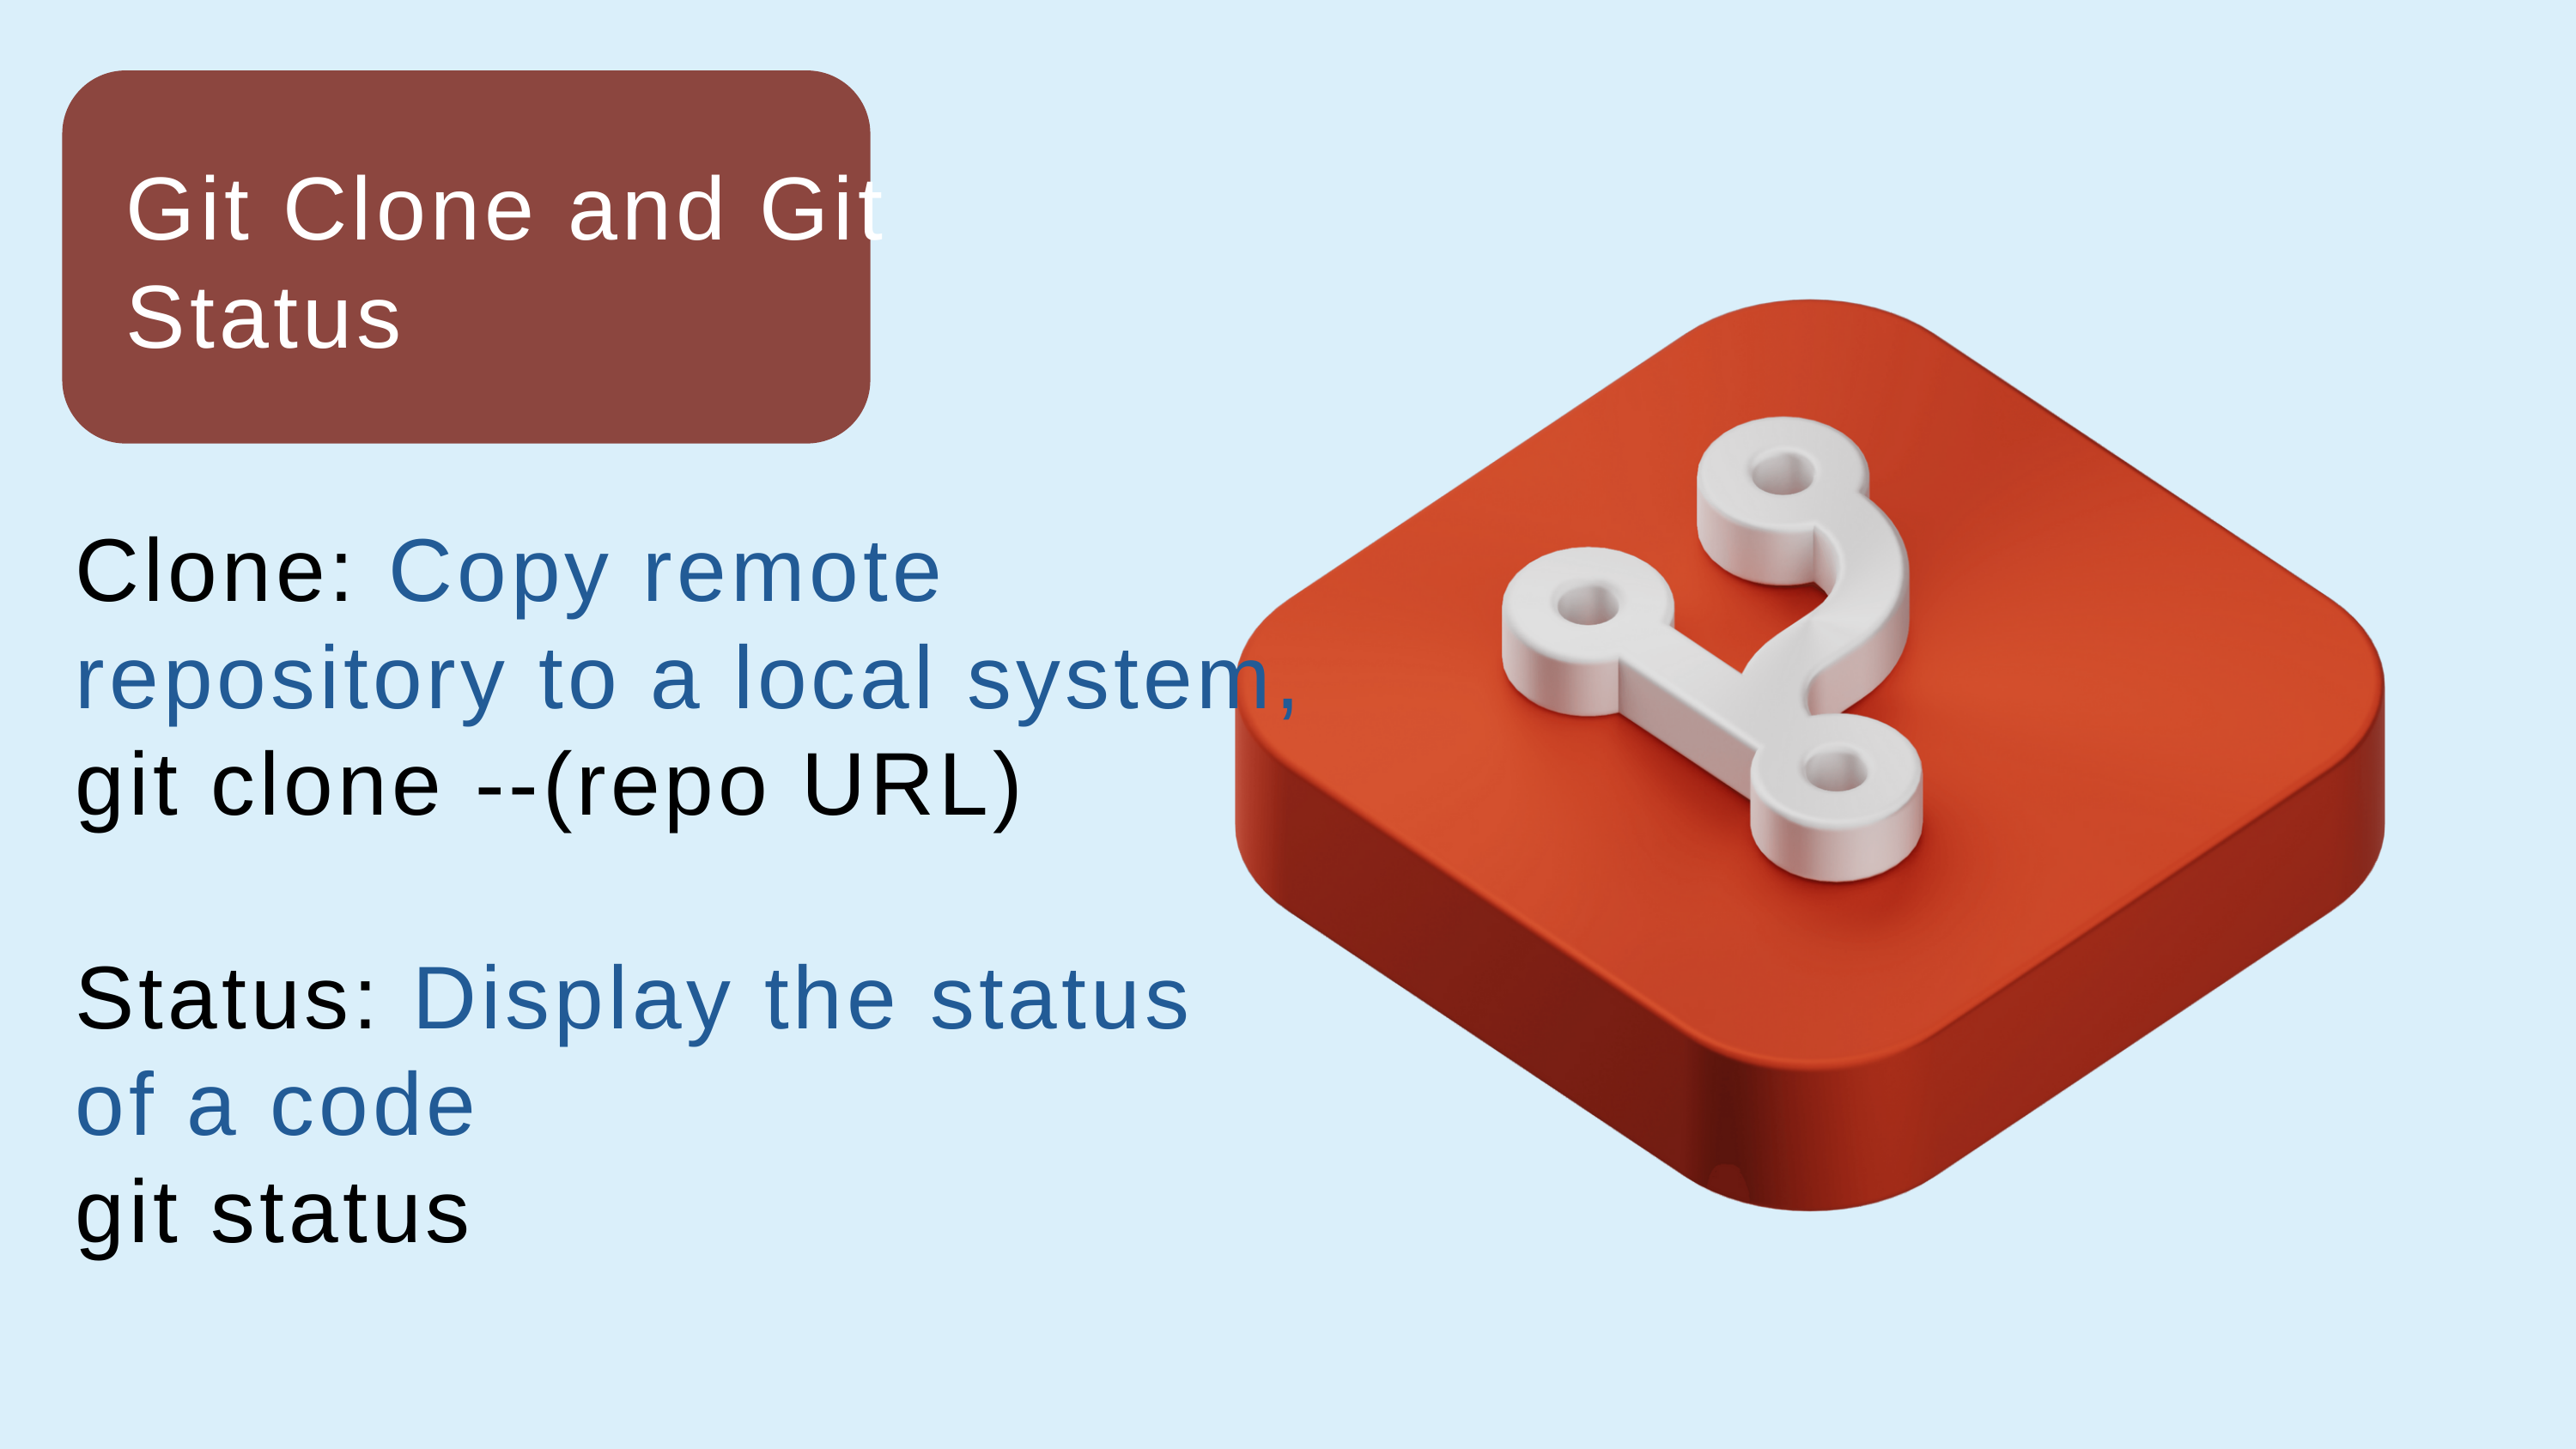

Git Clone and Git Status

Clone: Copy remote repository to a local system,
git clone --(repo URL)

Status: Display the status
of a code
git status